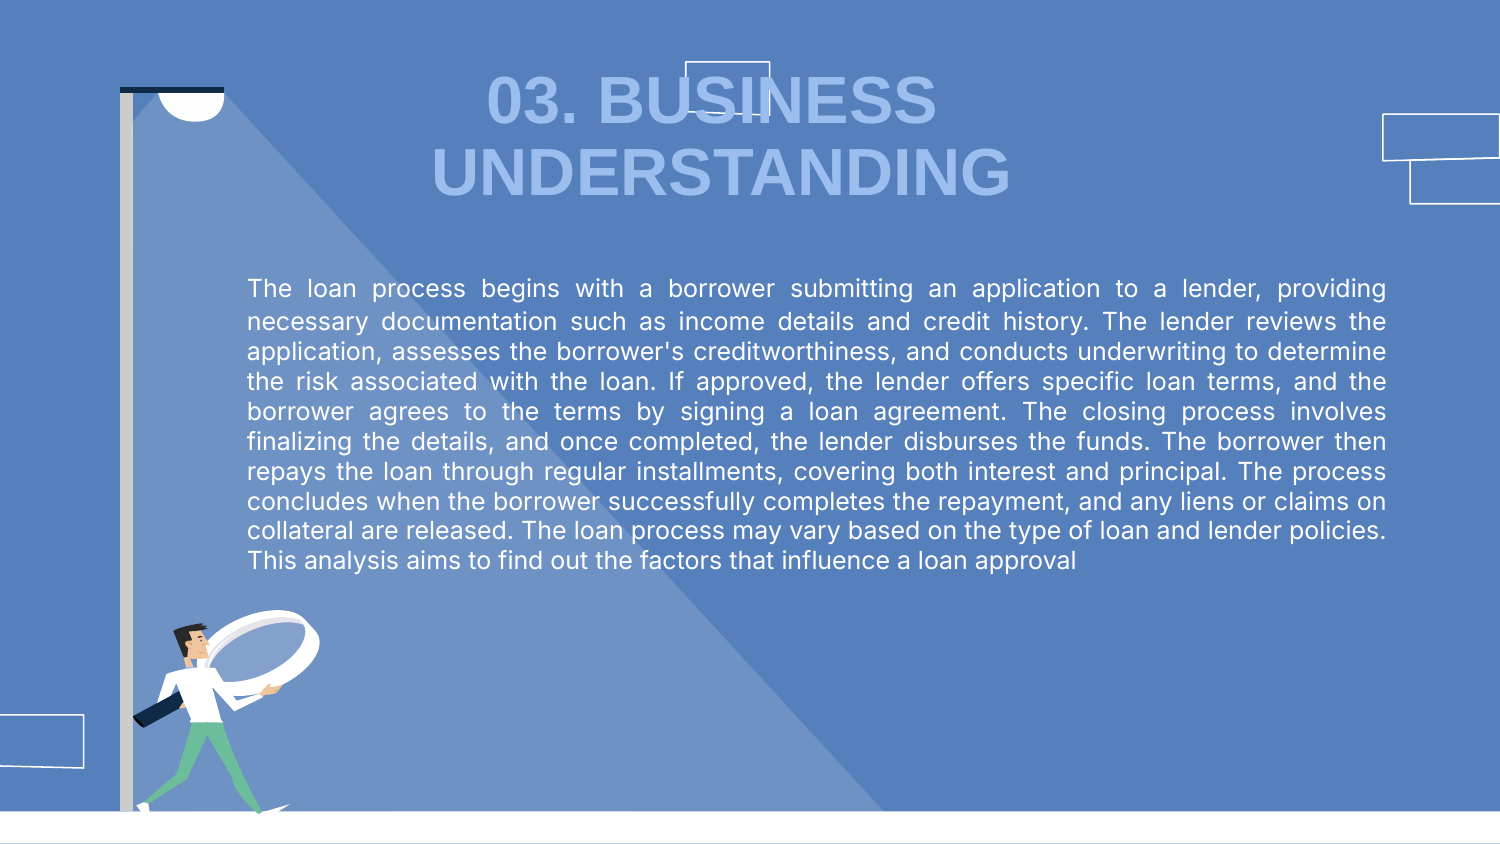

# 03. BUSINESS     UNDERSTANDING

	The loan process begins with a borrower submitting an application to a lender, providing necessary documentation such as income details and credit history. The lender reviews the application, assesses the borrower's creditworthiness, and conducts underwriting to determine the risk associated with the loan. If approved, the lender offers specific loan terms, and the borrower agrees to the terms by signing a loan agreement. The closing process involves finalizing the details, and once completed, the lender disburses the funds. The borrower then repays the loan through regular installments, covering both interest and principal. The process concludes when the borrower successfully completes the repayment, and any liens or claims on collateral are released. The loan process may vary based on the type of loan and lender policies. This analysis aims to find out the factors that influence a loan approval